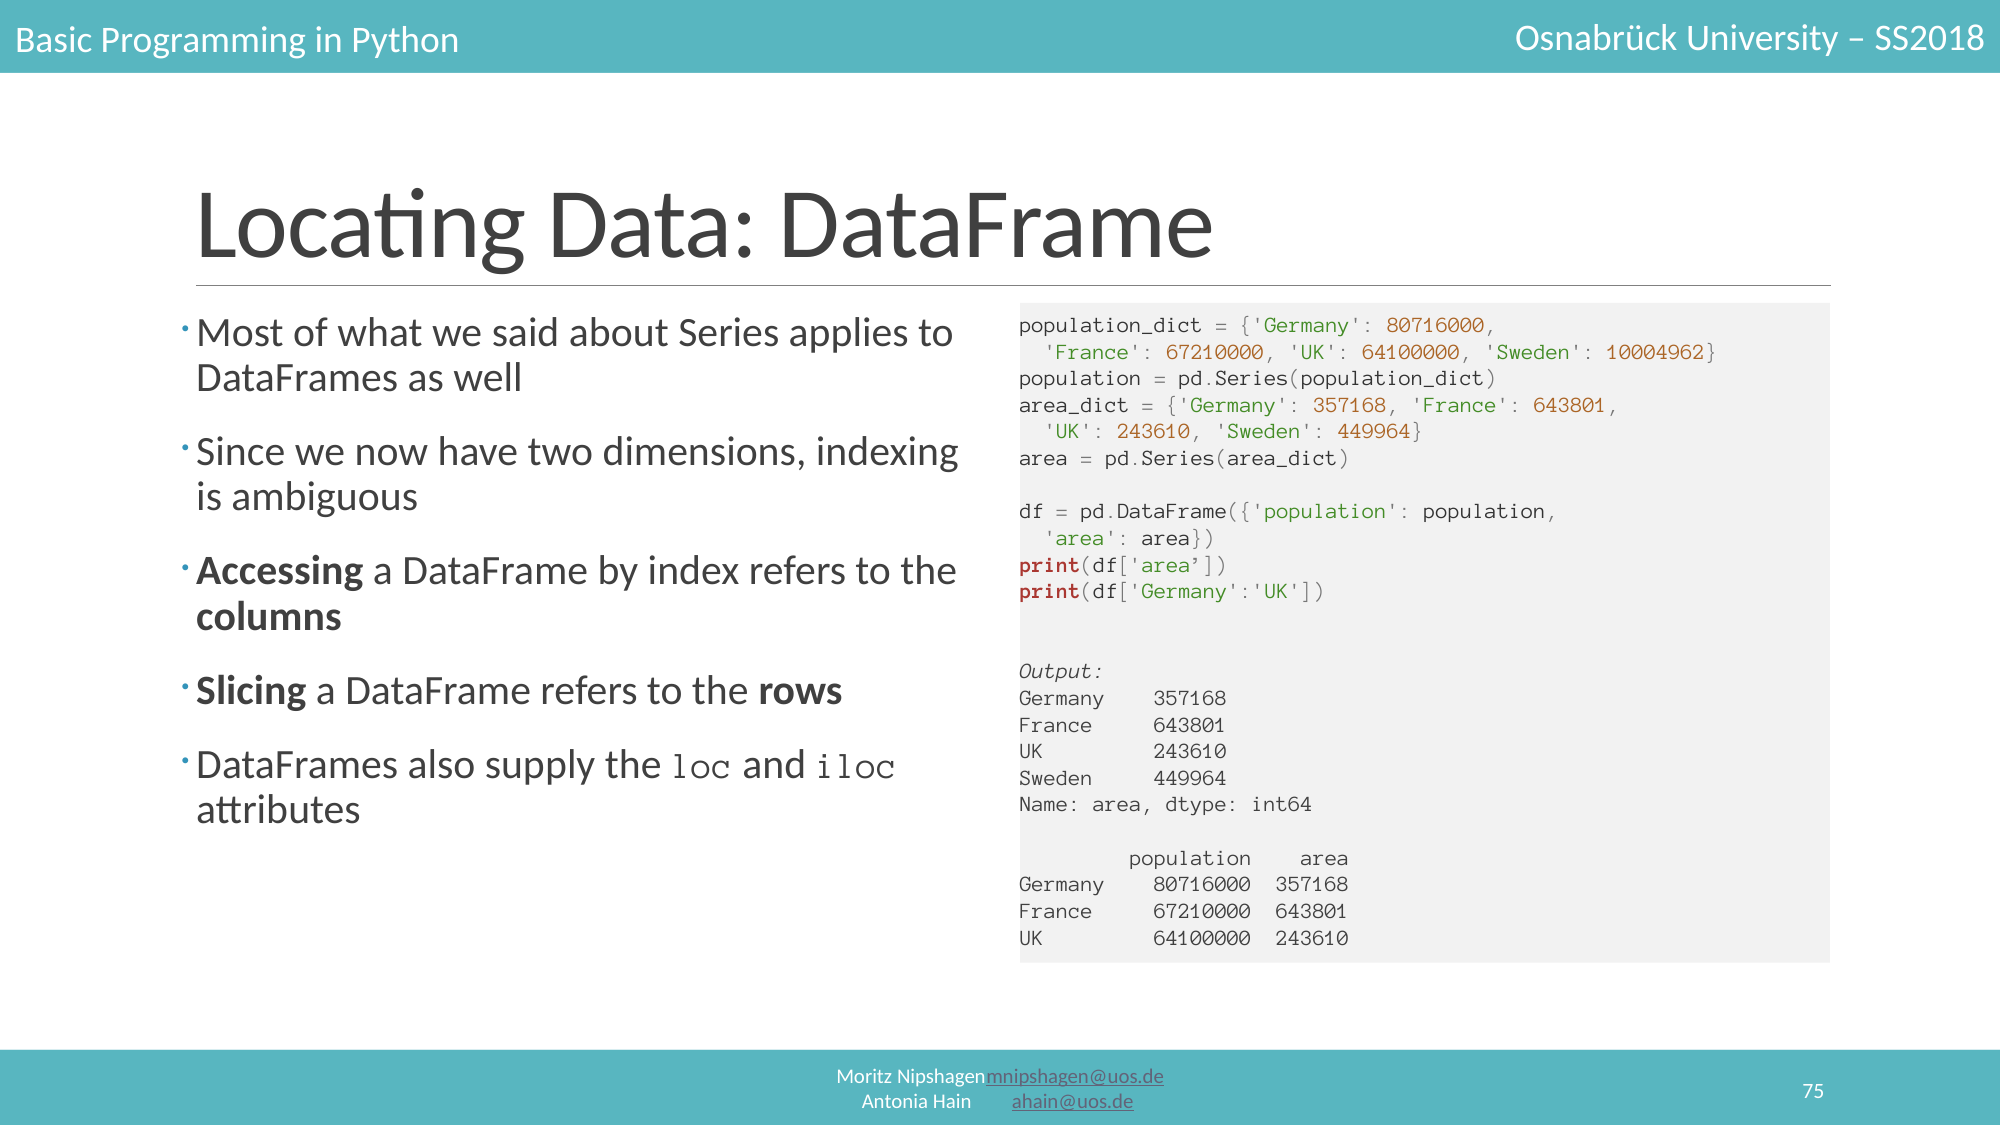

# Locating Data: DataFrame
Most of what we said about Series applies to DataFrames as well
Since we now have two dimensions, indexing is ambiguous
Accessing a DataFrame by index refers to the columns
Slicing a DataFrame refers to the rows
DataFrames also supply the loc and iloc attributes
population_dict = {'Germany': 80716000,
  'France': 67210000, 'UK': 64100000, 'Sweden': 10004962}
population = pd.Series(population_dict)
area_dict = {'Germany': 357168, 'France': 643801,
  'UK': 243610, 'Sweden': 449964}
area = pd.Series(area_dict)
df = pd.DataFrame({'population': population,
  'area': area})
print(df['area’])
print(df['Germany':'UK'])

Output:
Germany    357168
France     643801
UK         243610
Sweden     449964
Name: area, dtype: int64

         population    area
Germany    80716000  357168
France     67210000  643801
UK         64100000  243610
75